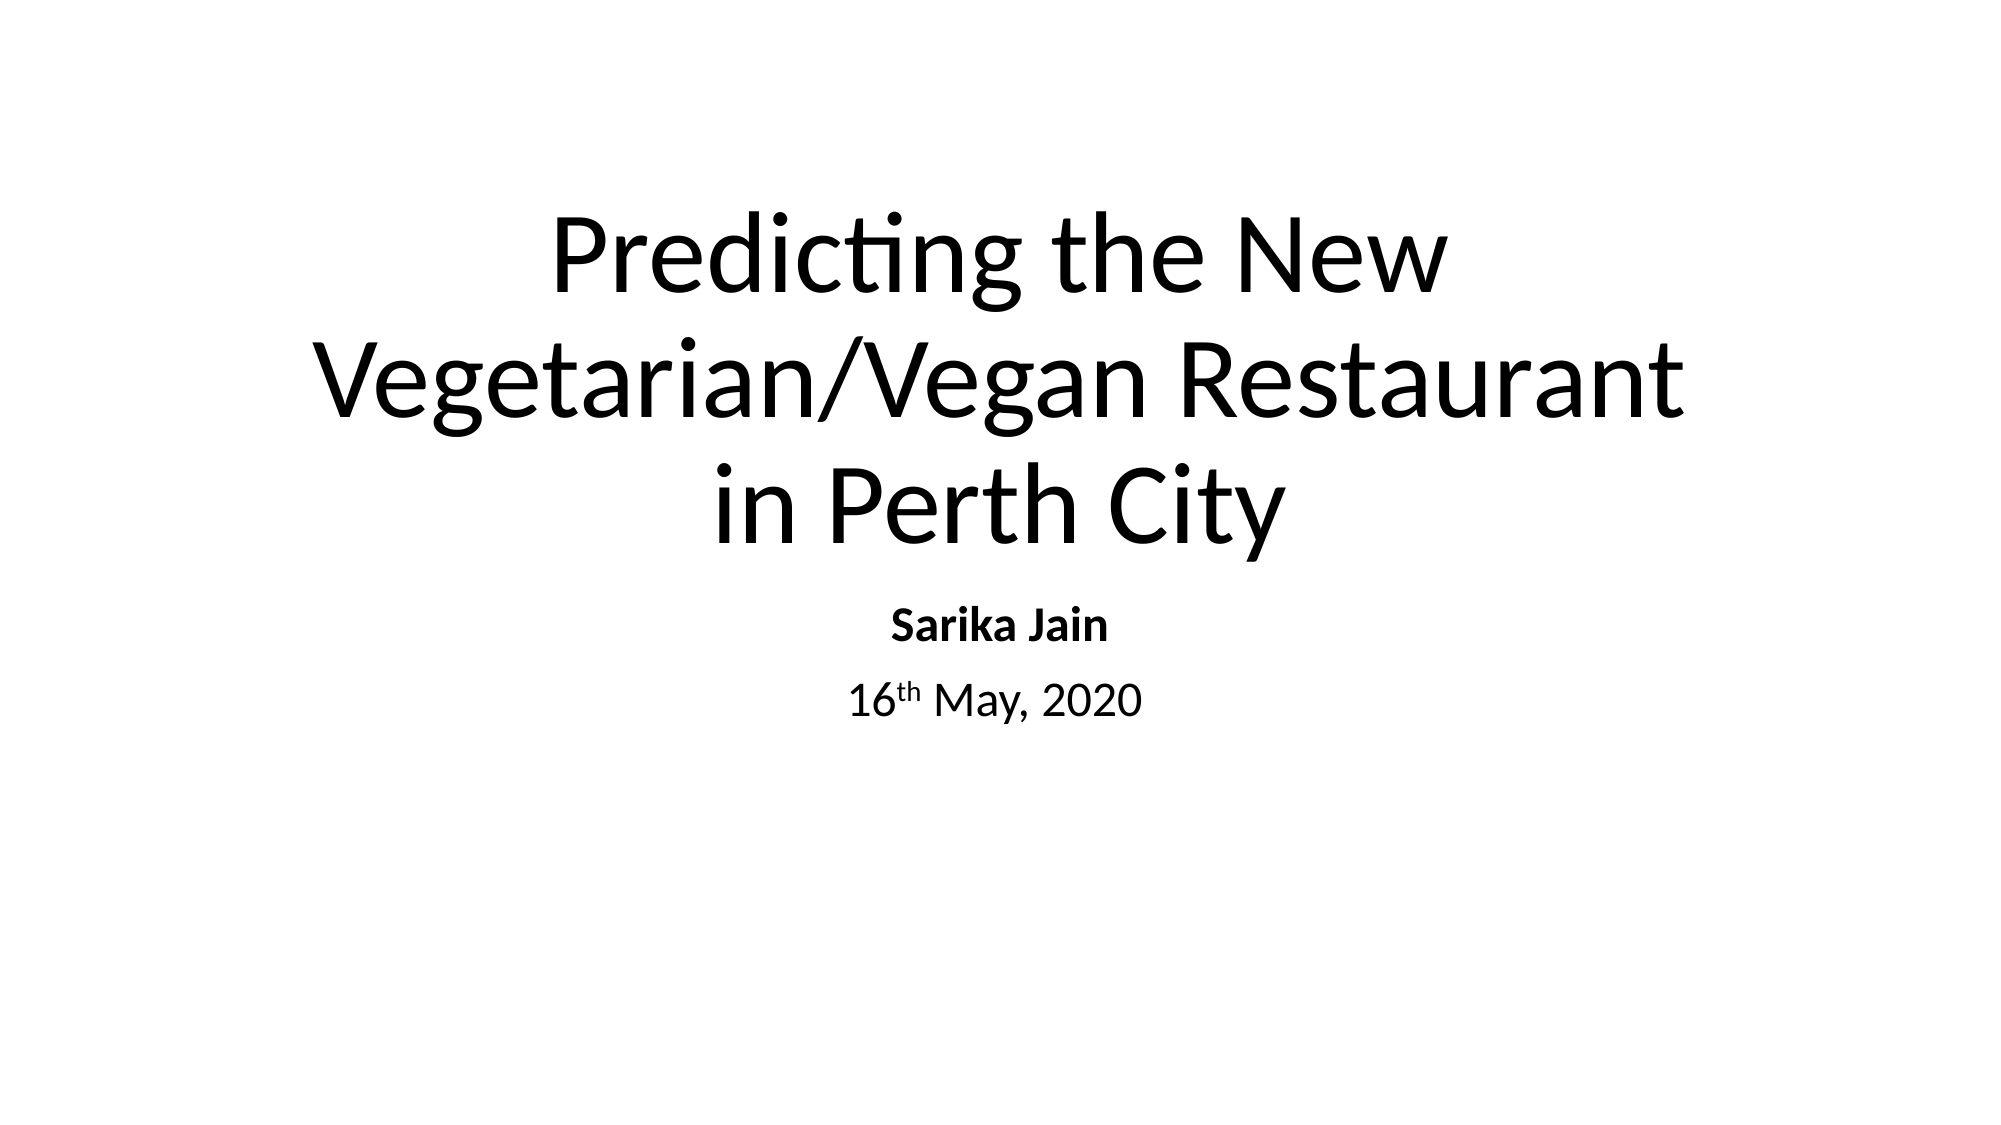

# Predicting the New Vegetarian/Vegan Restaurant in Perth City
Sarika Jain
16th May, 2020